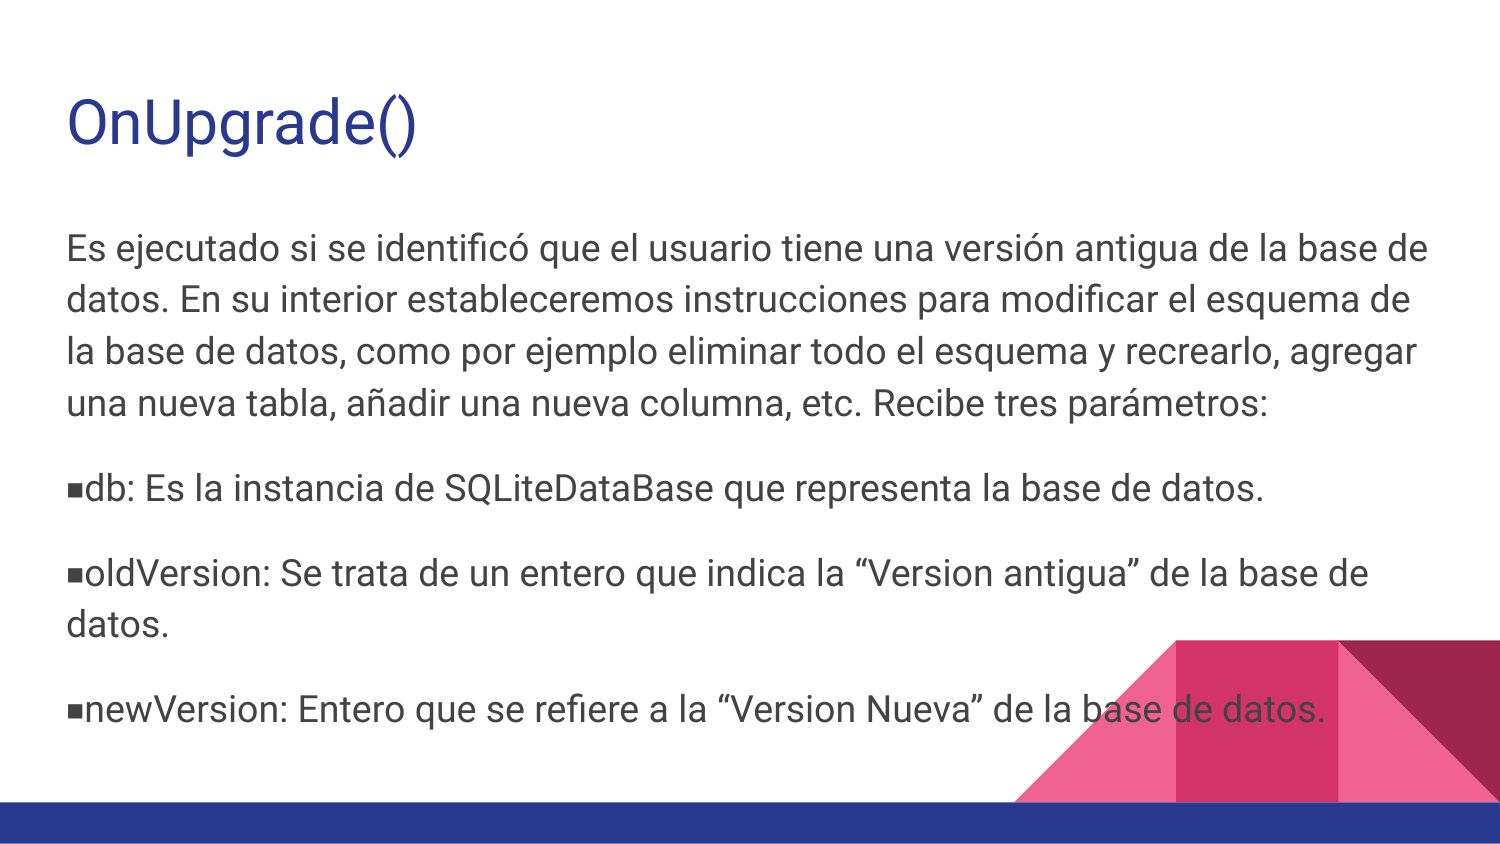

# OnUpgrade()
Es ejecutado si se identificó que el usuario tiene una versión antigua de la base de datos. En su interior estableceremos instrucciones para modificar el esquema de la base de datos, como por ejemplo eliminar todo el esquema y recrearlo, agregar una nueva tabla, añadir una nueva columna, etc. Recibe tres parámetros:
◾db: Es la instancia de SQLiteDataBase que representa la base de datos.
◾oldVersion: Se trata de un entero que indica la “Version antigua” de la base de datos.
◾newVersion: Entero que se refiere a la “Version Nueva” de la base de datos.